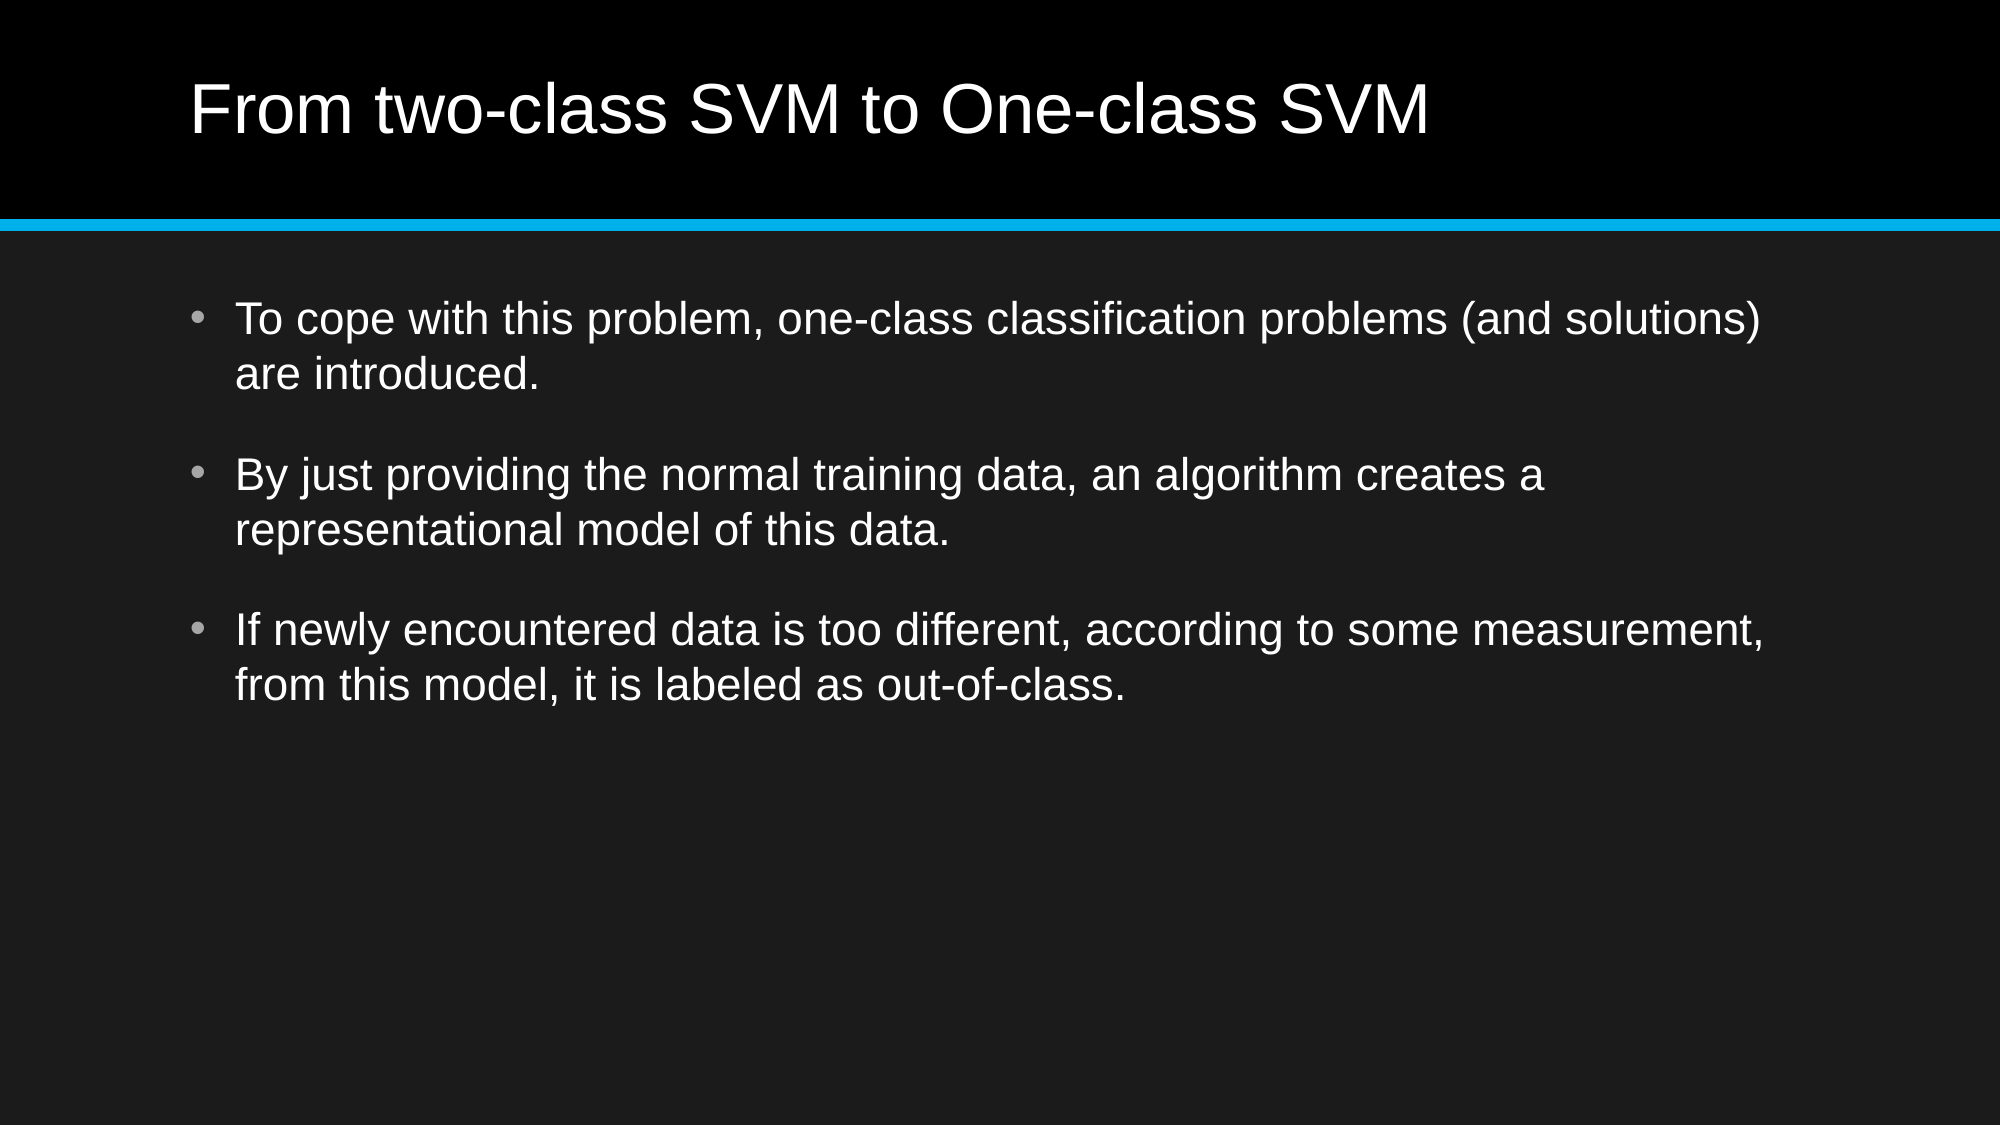

# From two-class SVM to One-class SVM
To cope with this problem, one-class classification problems (and solutions) are introduced.
By just providing the normal training data, an algorithm creates a representational model of this data.
If newly encountered data is too different, according to some measurement, from this model, it is labeled as out-of-class.